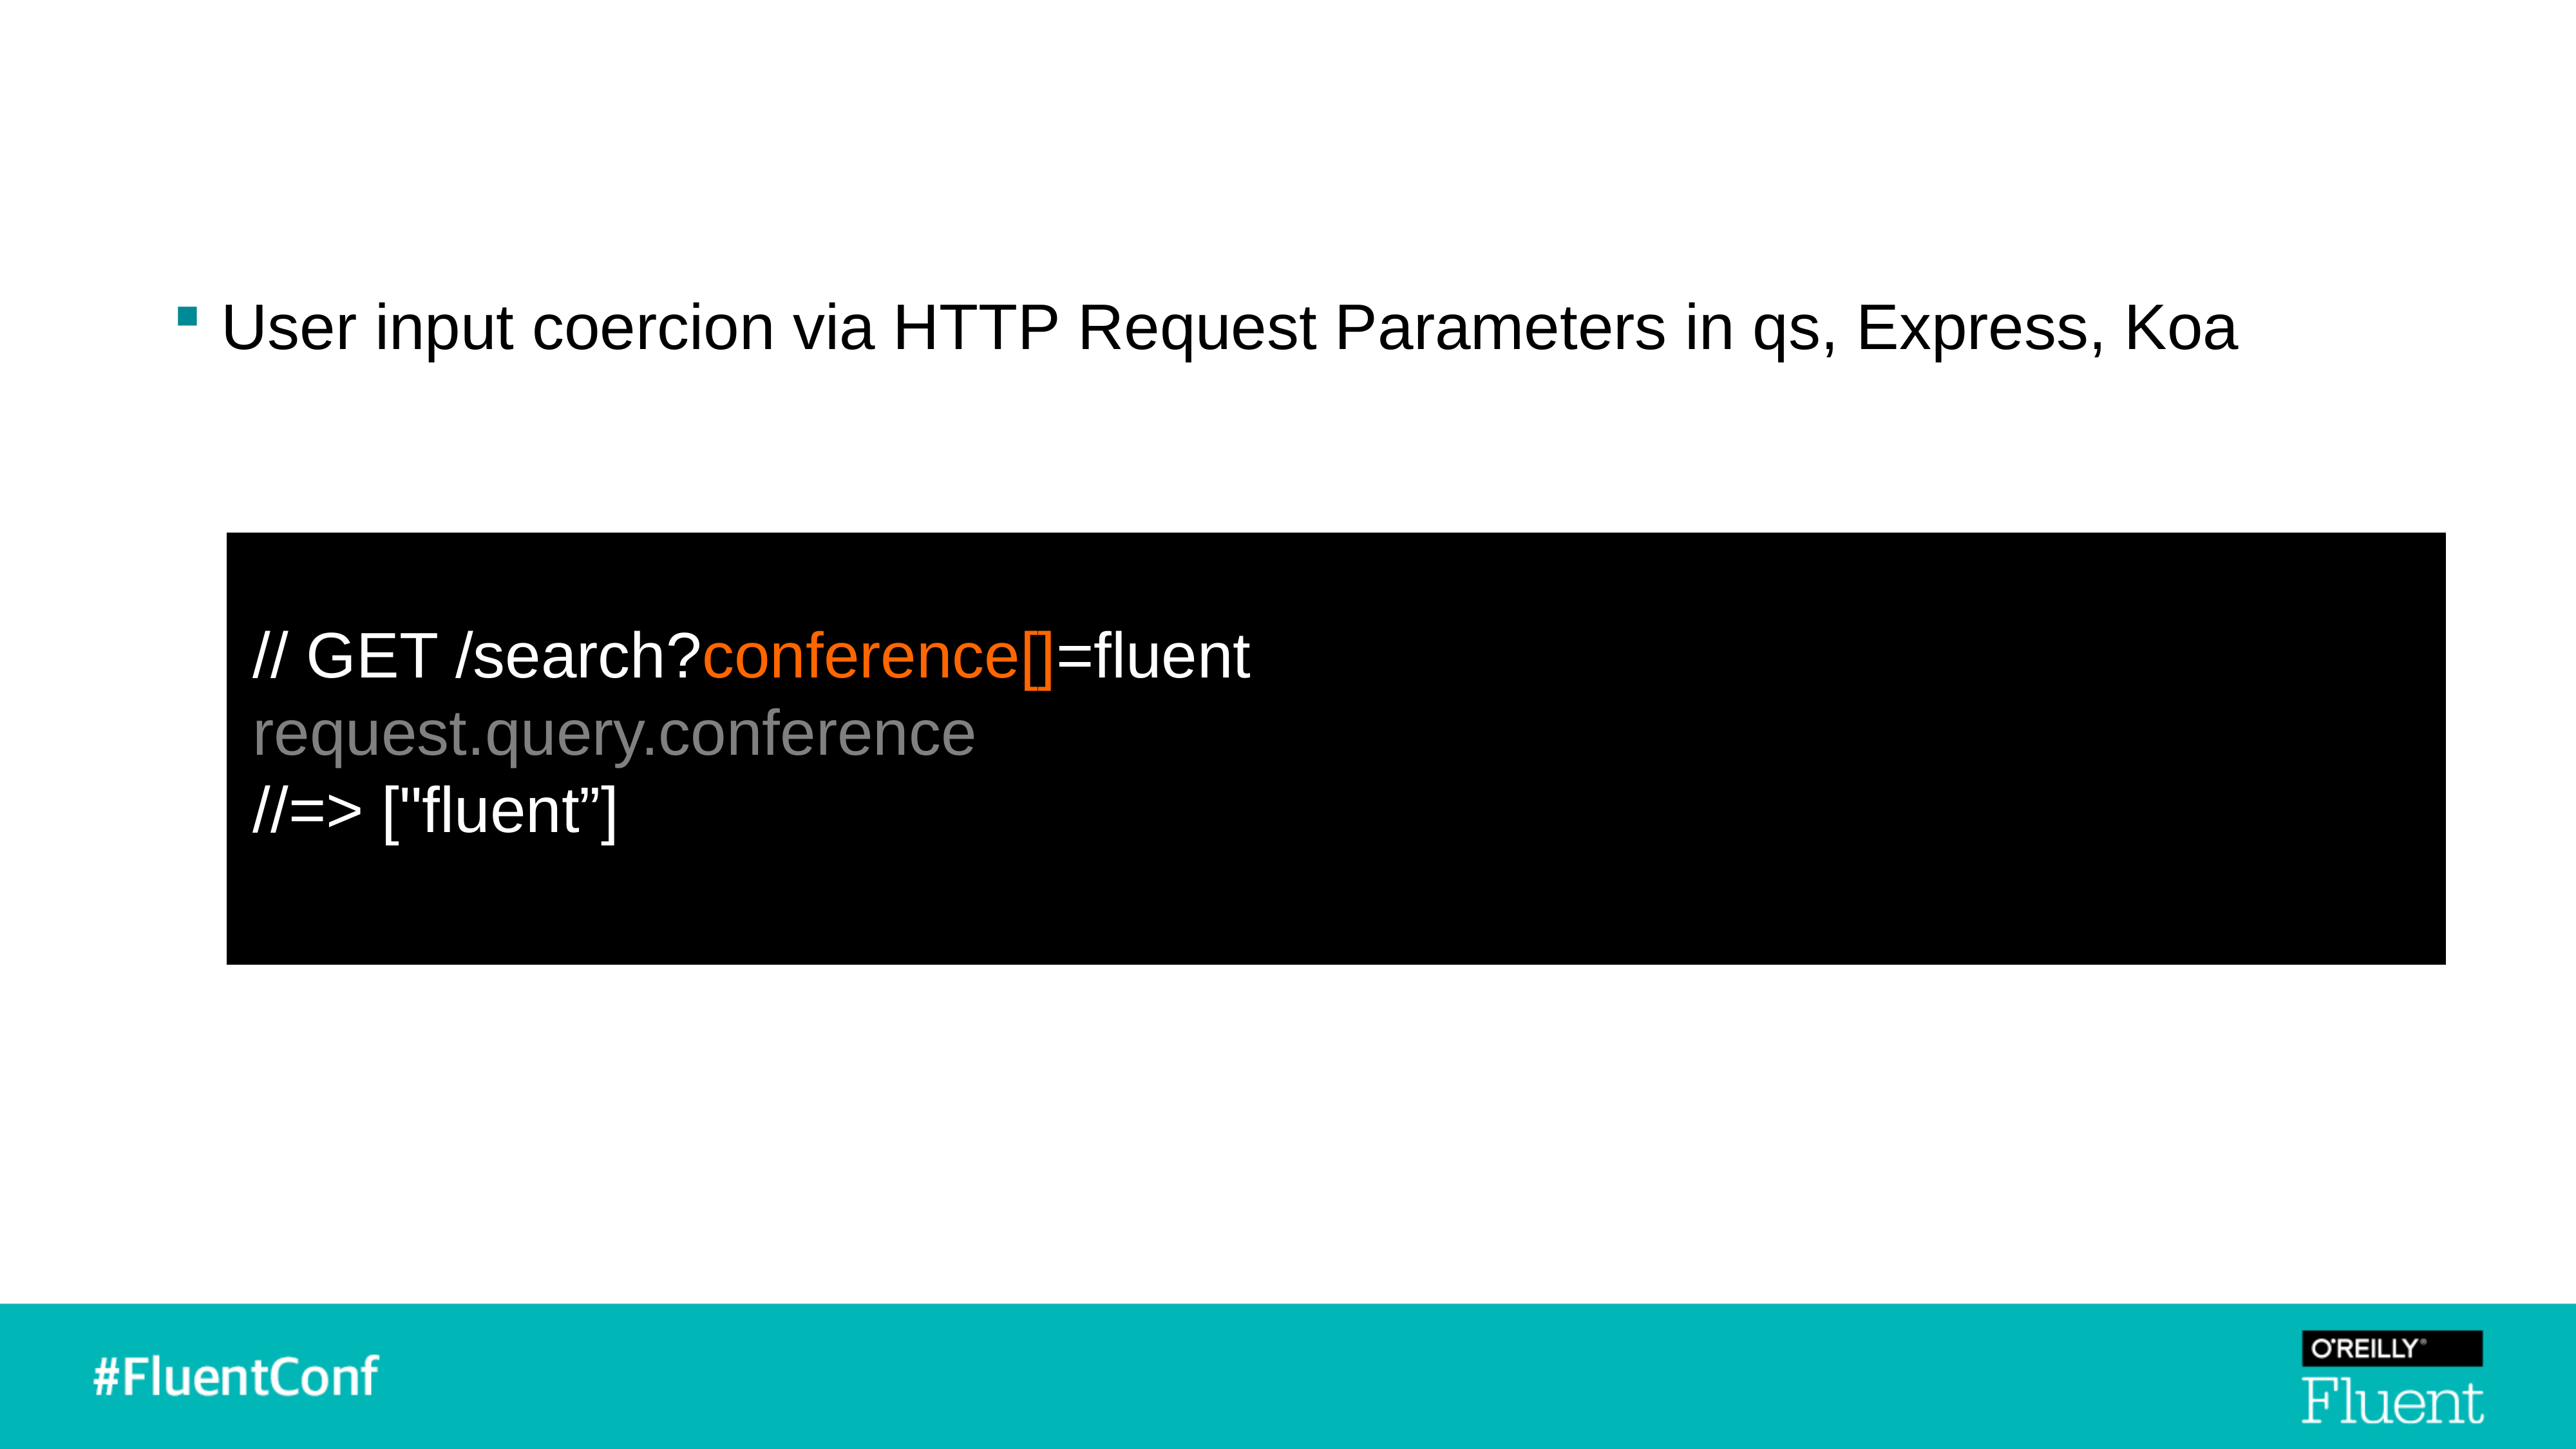

User input coercion via HTTP Request Parameters in qs, Express, Koa

 // GET /search?conference[]=fluent
 request.query.conference
 //=> ["fluent”]